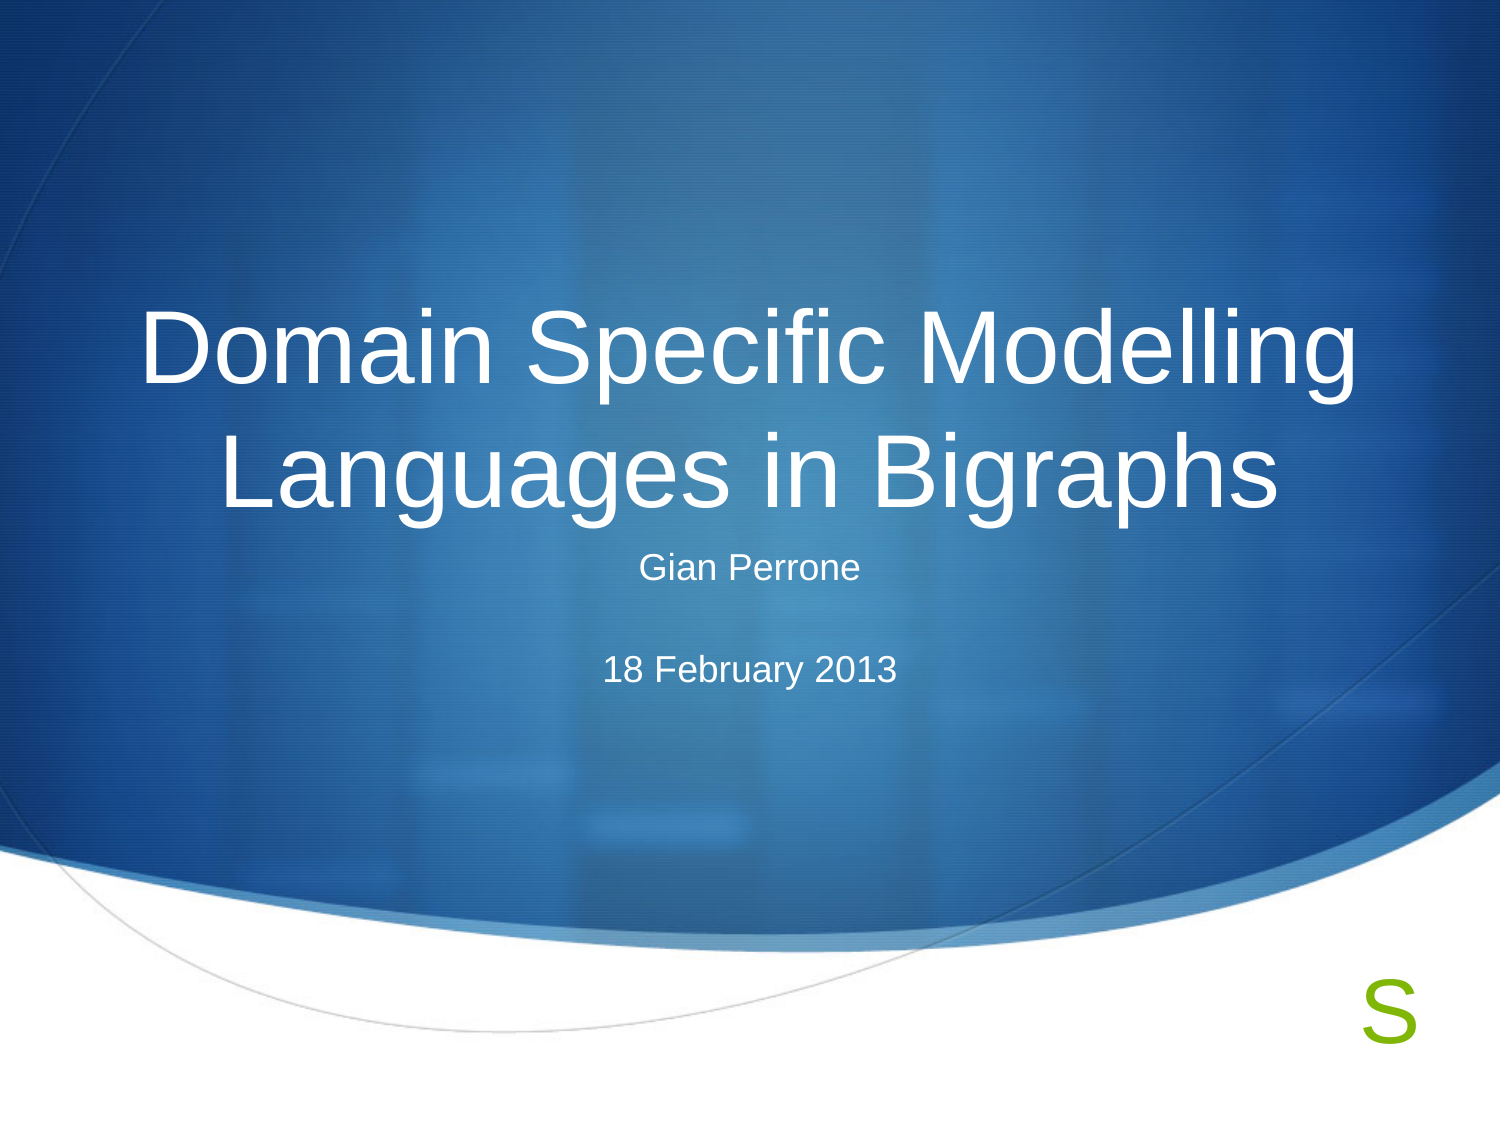

# Domain Specific Modelling Languages in Bigraphs
Gian Perrone

18 February 2013